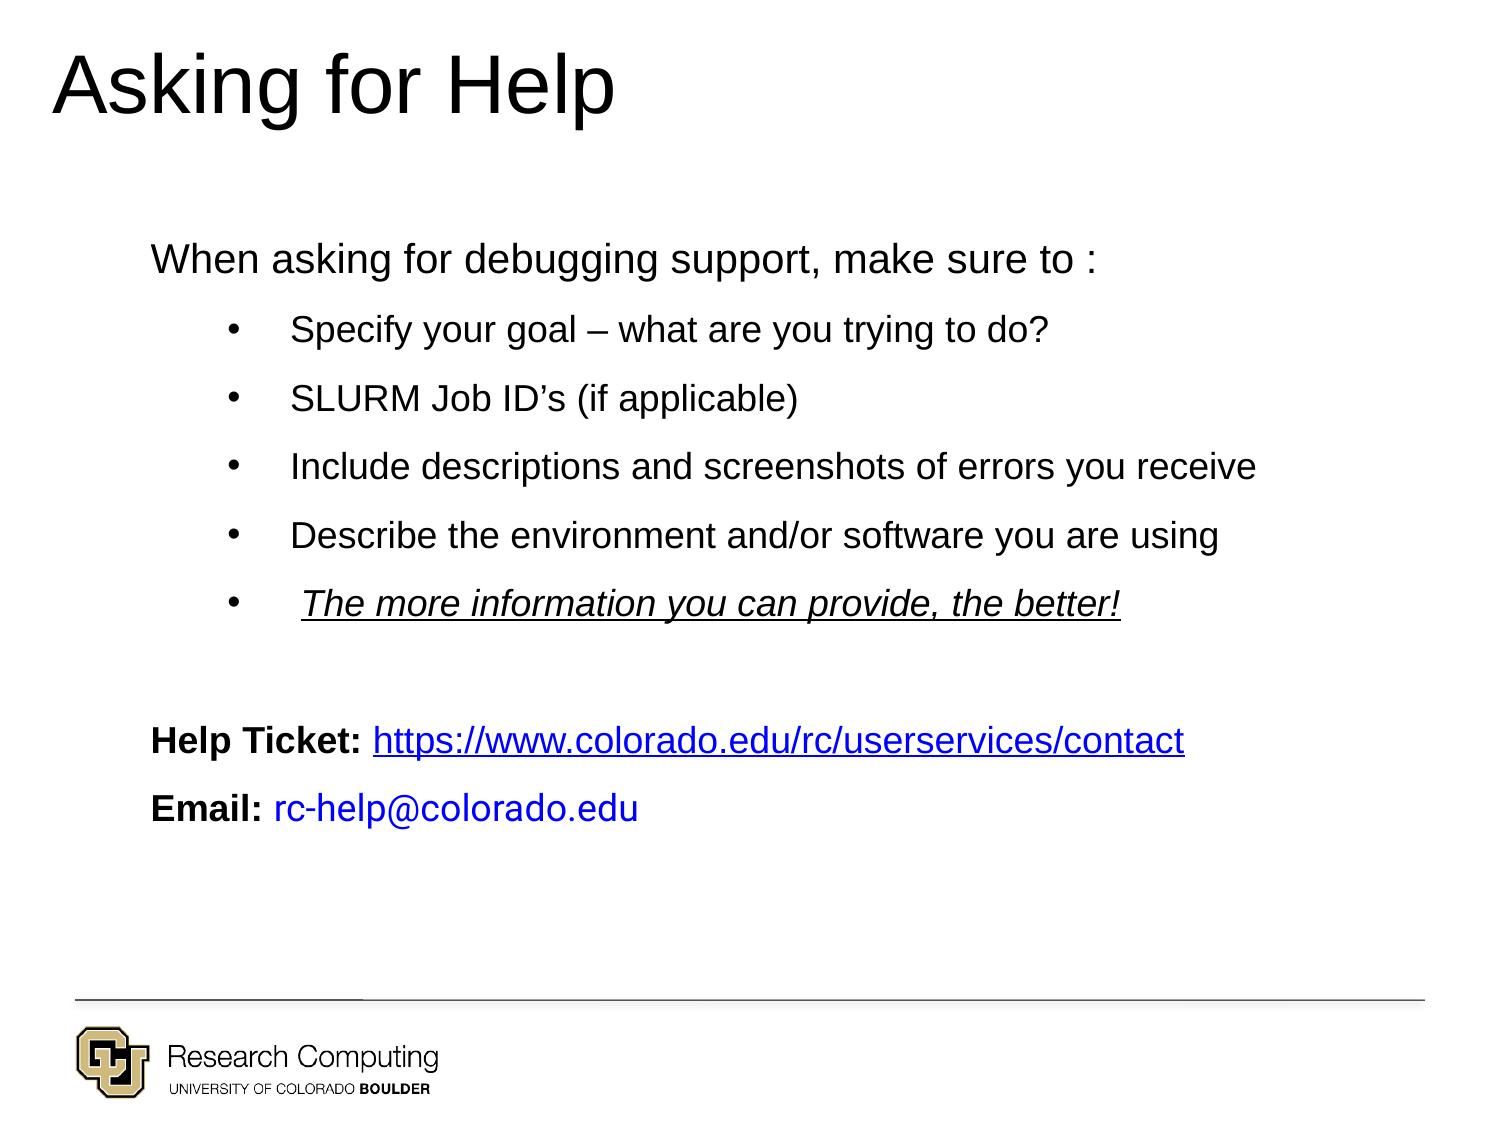

Asking for Help
When asking for debugging support, make sure to :
Specify your goal – what are you trying to do?
SLURM Job ID’s (if applicable)
Include descriptions and screenshots of errors you receive
Describe the environment and/or software you are using
 The more information you can provide, the better!

Help Ticket: https://www.colorado.edu/rc/userservices/contact
Email: rc-help@colorado.edu